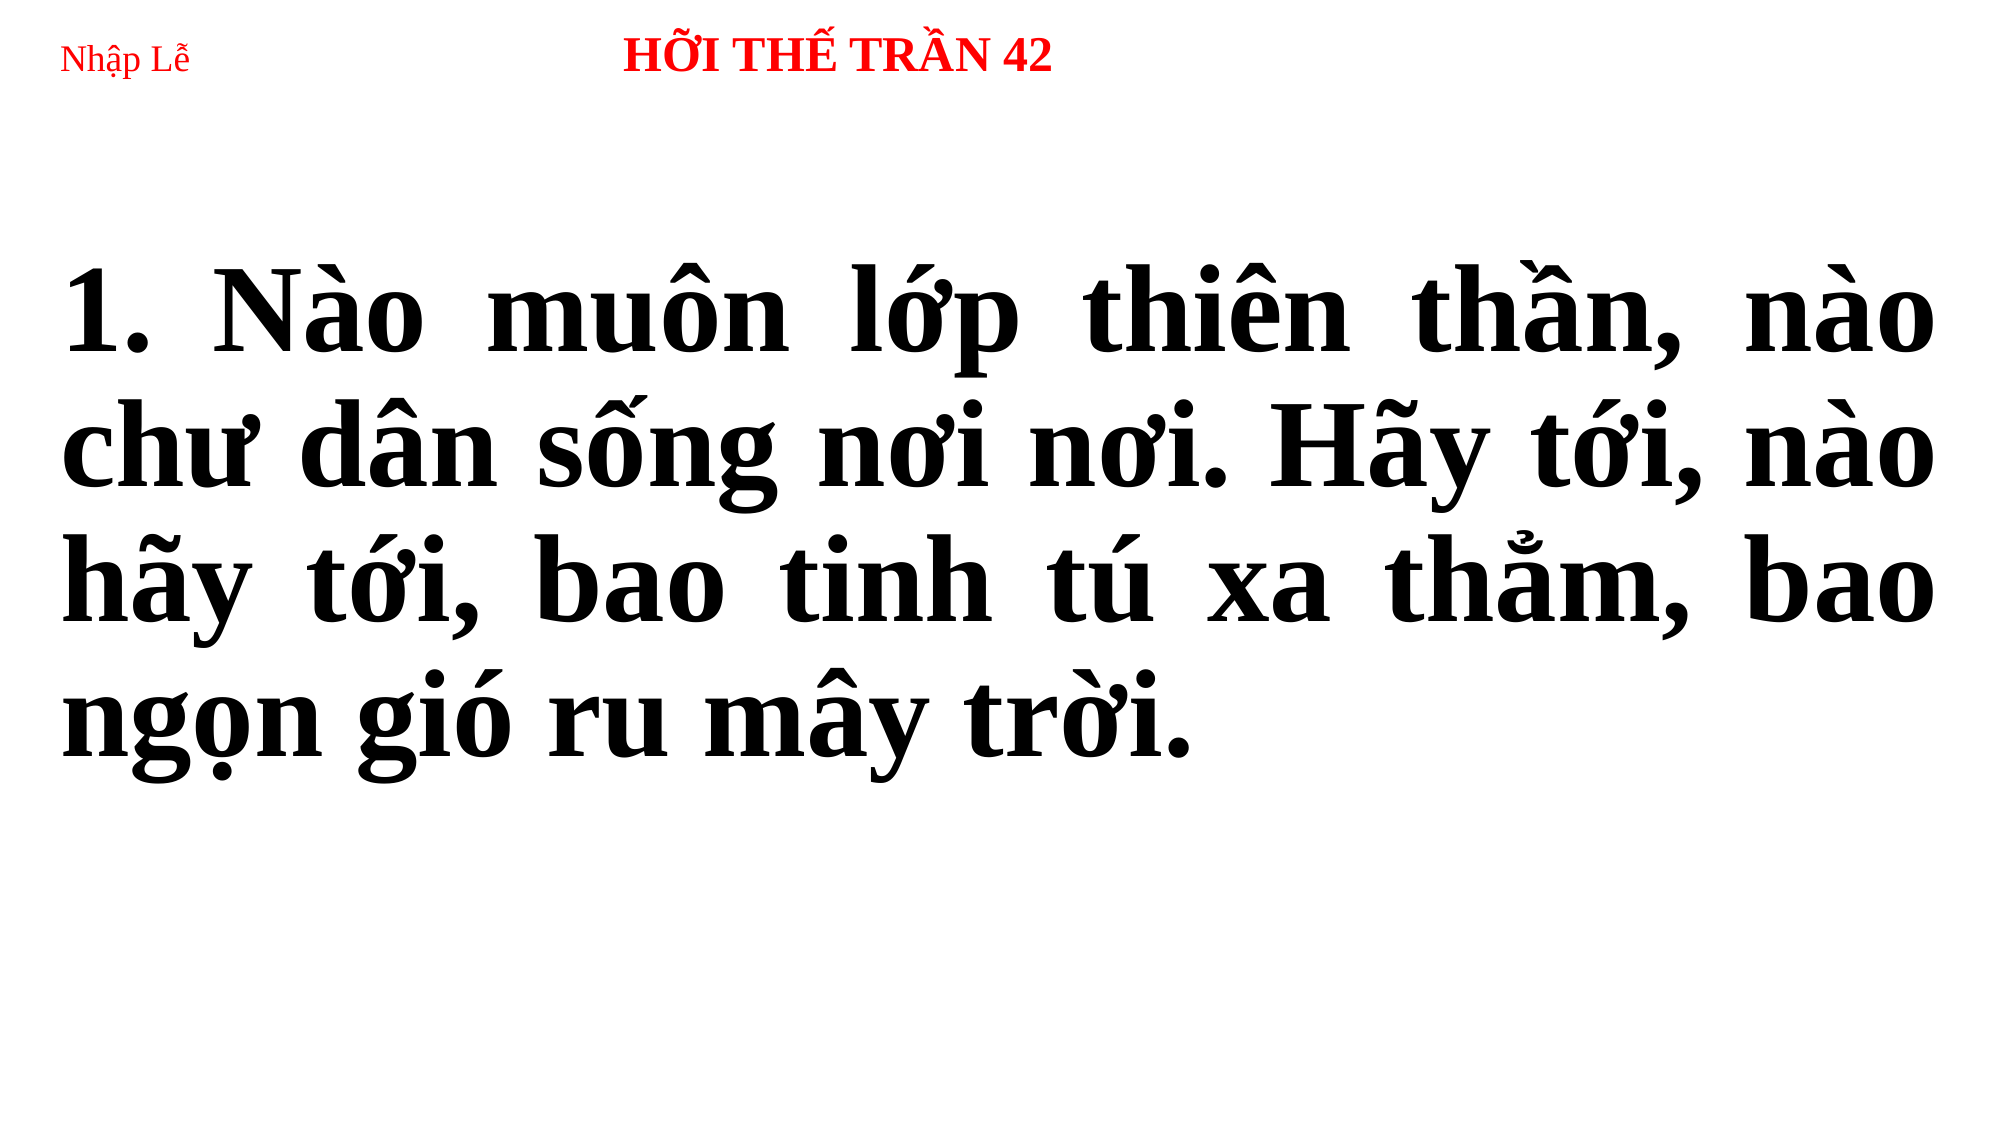

# Nhập Lễ                                 	            HỠI THẾ TRẦN 42
1. Nào muôn lớp thiên thần, nào chư dân sống nơi nơi. Hãy tới, nào hãy tới, bao tinh tú xa thẳm, bao ngọn gió ru mây trời.